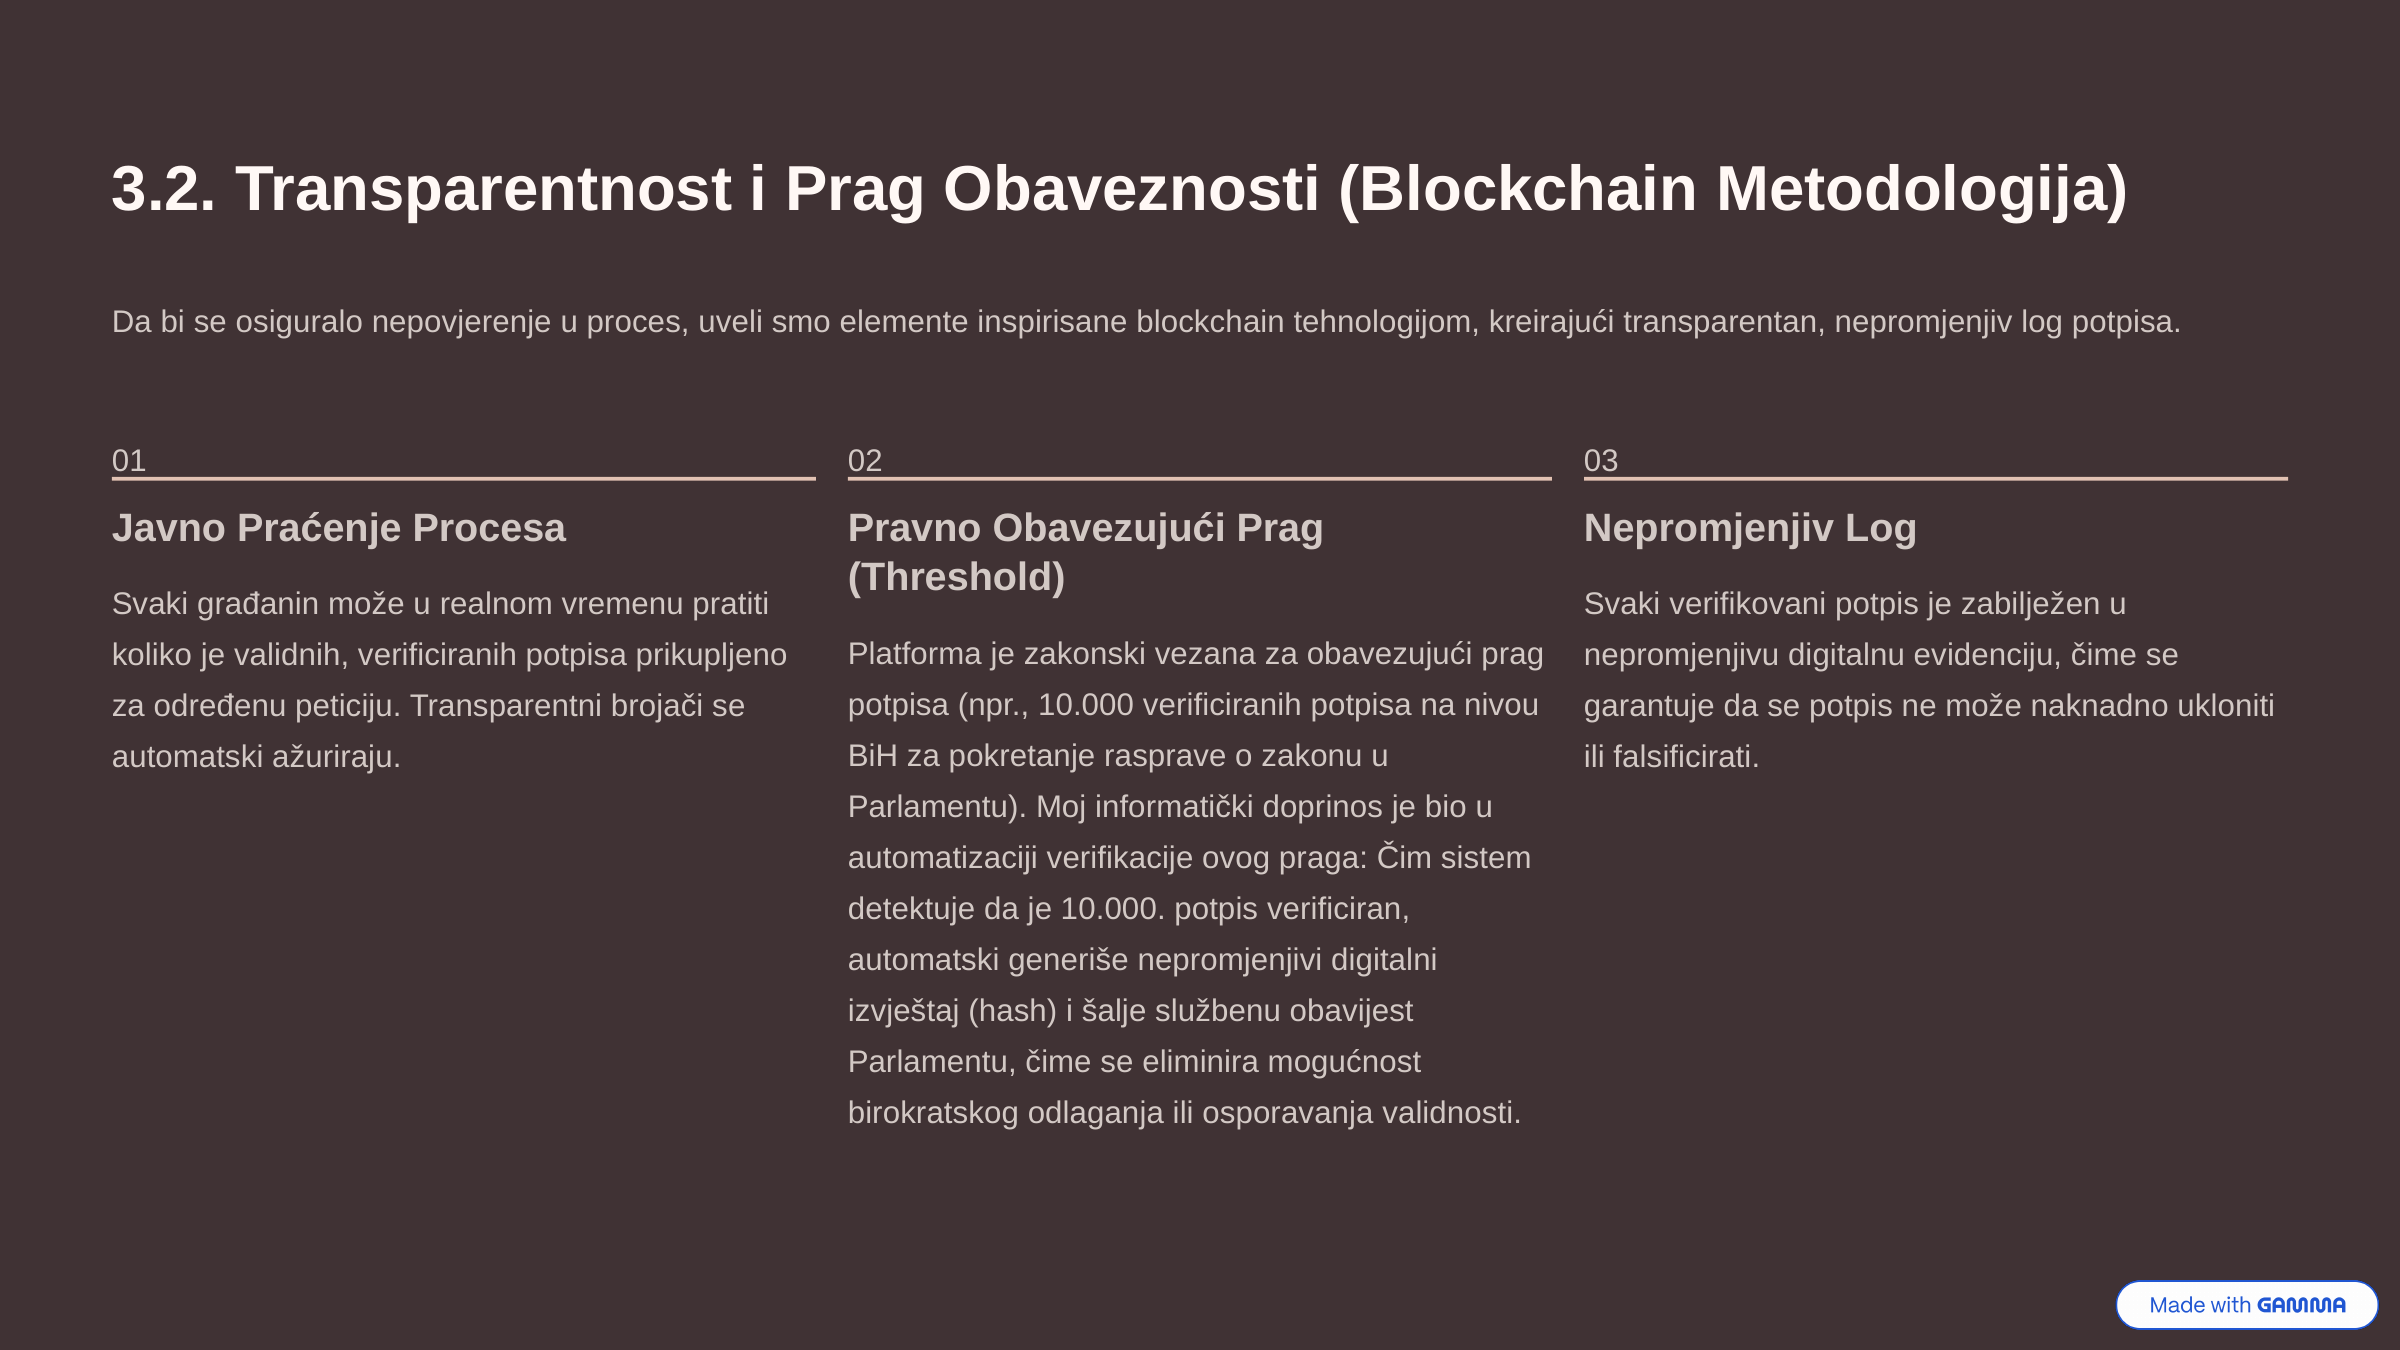

3.2. Transparentnost i Prag Obaveznosti (Blockchain Metodologija)
Da bi se osiguralo nepovjerenje u proces, uveli smo elemente inspirisane blockchain tehnologijom, kreirajući transparentan, nepromjenjiv log potpisa.
01
02
03

Javno Praćenje Procesa
Pravno Obavezujući Prag (Threshold)
Nepromjenjiv Log
Svaki građanin može u realnom vremenu pratiti koliko je validnih, verificiranih potpisa prikupljeno za određenu peticiju. Transparentni brojači se automatski ažuriraju.
Svaki verifikovani potpis je zabilježen u nepromjenjivu digitalnu evidenciju, čime se garantuje da se potpis ne može naknadno ukloniti ili falsificirati.
Platforma je zakonski vezana za obavezujući prag potpisa (npr., 10.000 verificiranih potpisa na nivou BiH za pokretanje rasprave o zakonu u Parlamentu). Moj informatički doprinos je bio u automatizaciji verifikacije ovog praga: Čim sistem detektuje da je 10.000. potpis verificiran, automatski generiše nepromjenjivi digitalni izvještaj (hash) i šalje službenu obavijest Parlamentu, čime se eliminira mogućnost birokratskog odlaganja ili osporavanja validnosti.